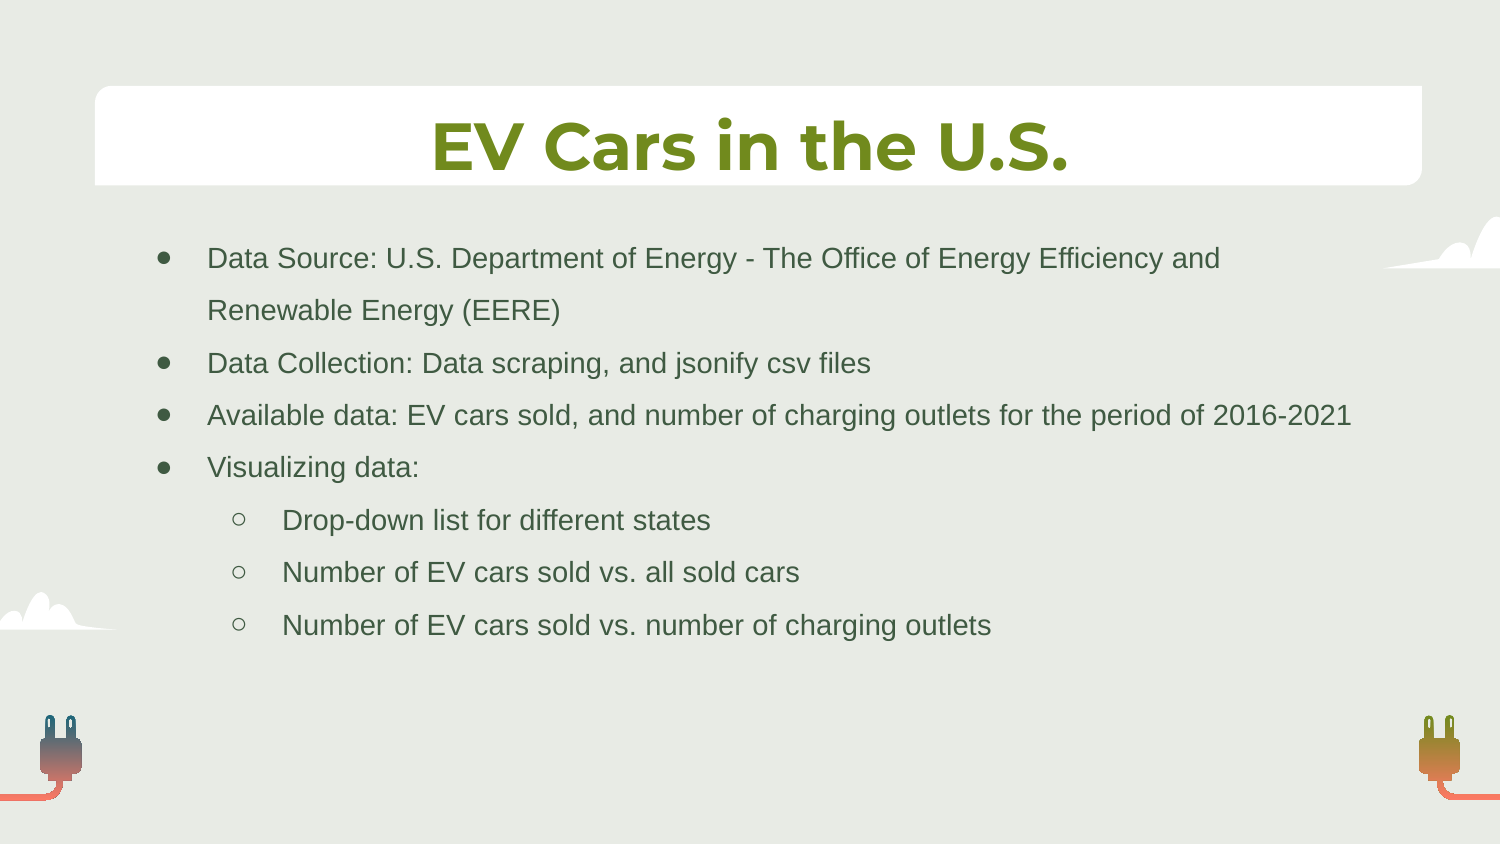

# EV Cars in the U.S.
Data Source: U.S. Department of Energy - The Office of Energy Efficiency and Renewable Energy (EERE)
Data Collection: Data scraping, and jsonify csv files
Available data: EV cars sold, and number of charging outlets for the period of 2016-2021
Visualizing data:
Drop-down list for different states
Number of EV cars sold vs. all sold cars
Number of EV cars sold vs. number of charging outlets